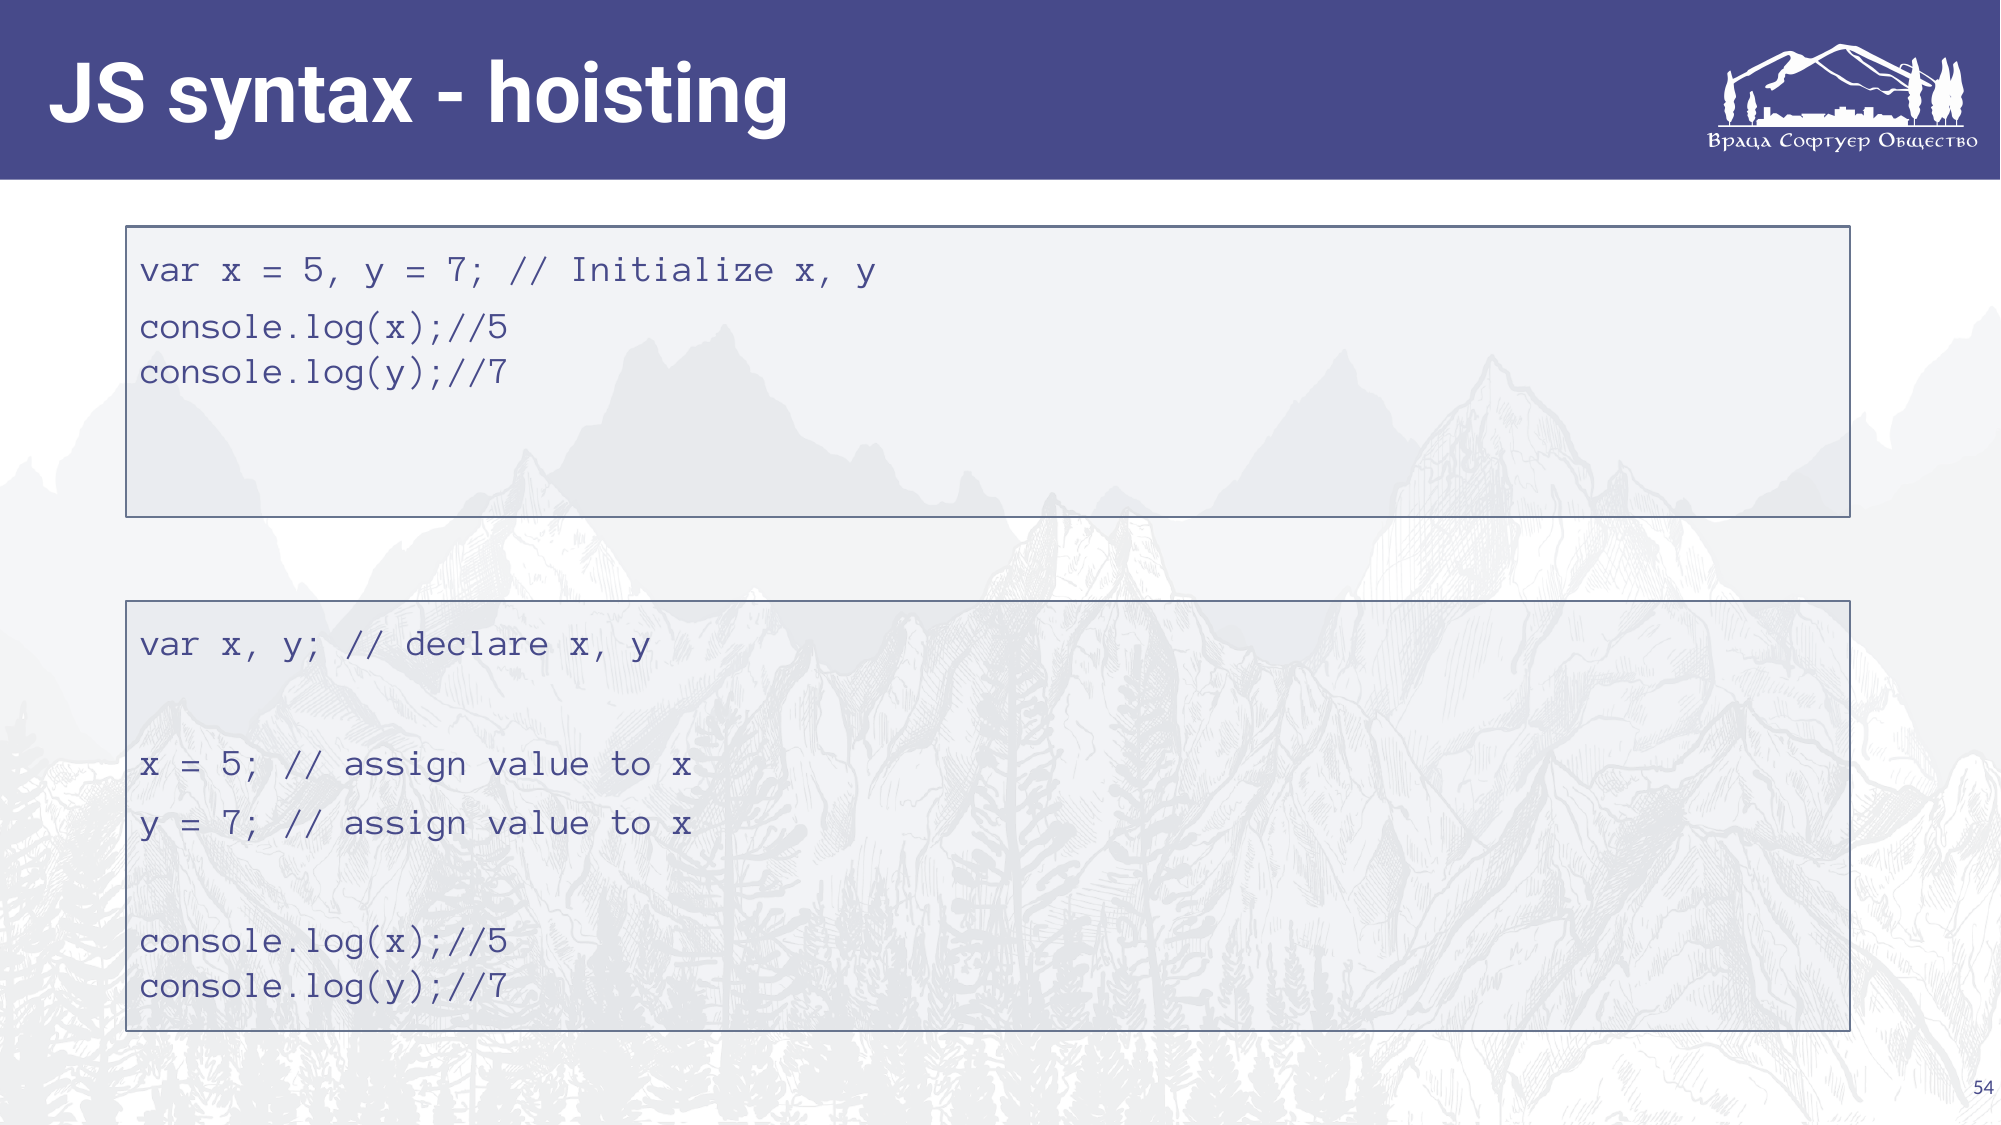

# JS syntax - hoisting

var x = 5, y = 7; // Initialize x, y
console.log(x);//5
console.log(y);//7

var x, y; // declare x, y

x = 5; // assign value to x
y = 7; // assign value to x

console.log(x);//5
console.log(y);//7

54